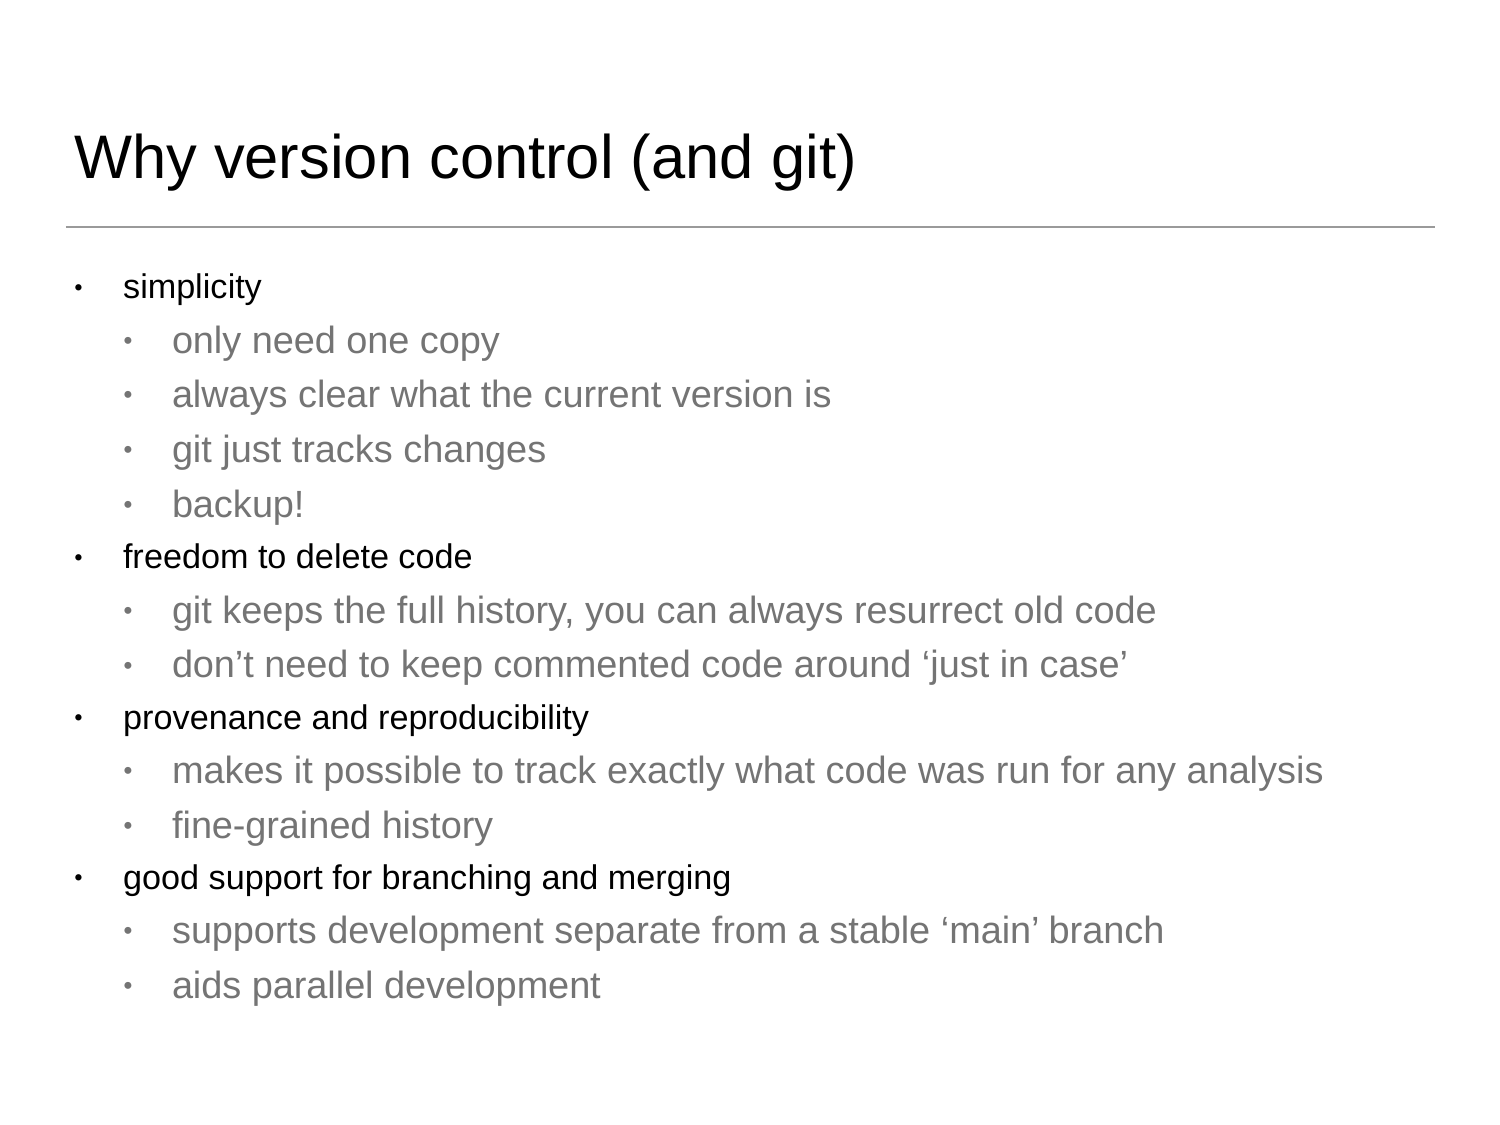

# Why version control (and git)
simplicity
only need one copy
always clear what the current version is
git just tracks changes
backup!
freedom to delete code
git keeps the full history, you can always resurrect old code
don’t need to keep commented code around ‘just in case’
provenance and reproducibility
makes it possible to track exactly what code was run for any analysis
fine-grained history
good support for branching and merging
supports development separate from a stable ‘main’ branch
aids parallel development